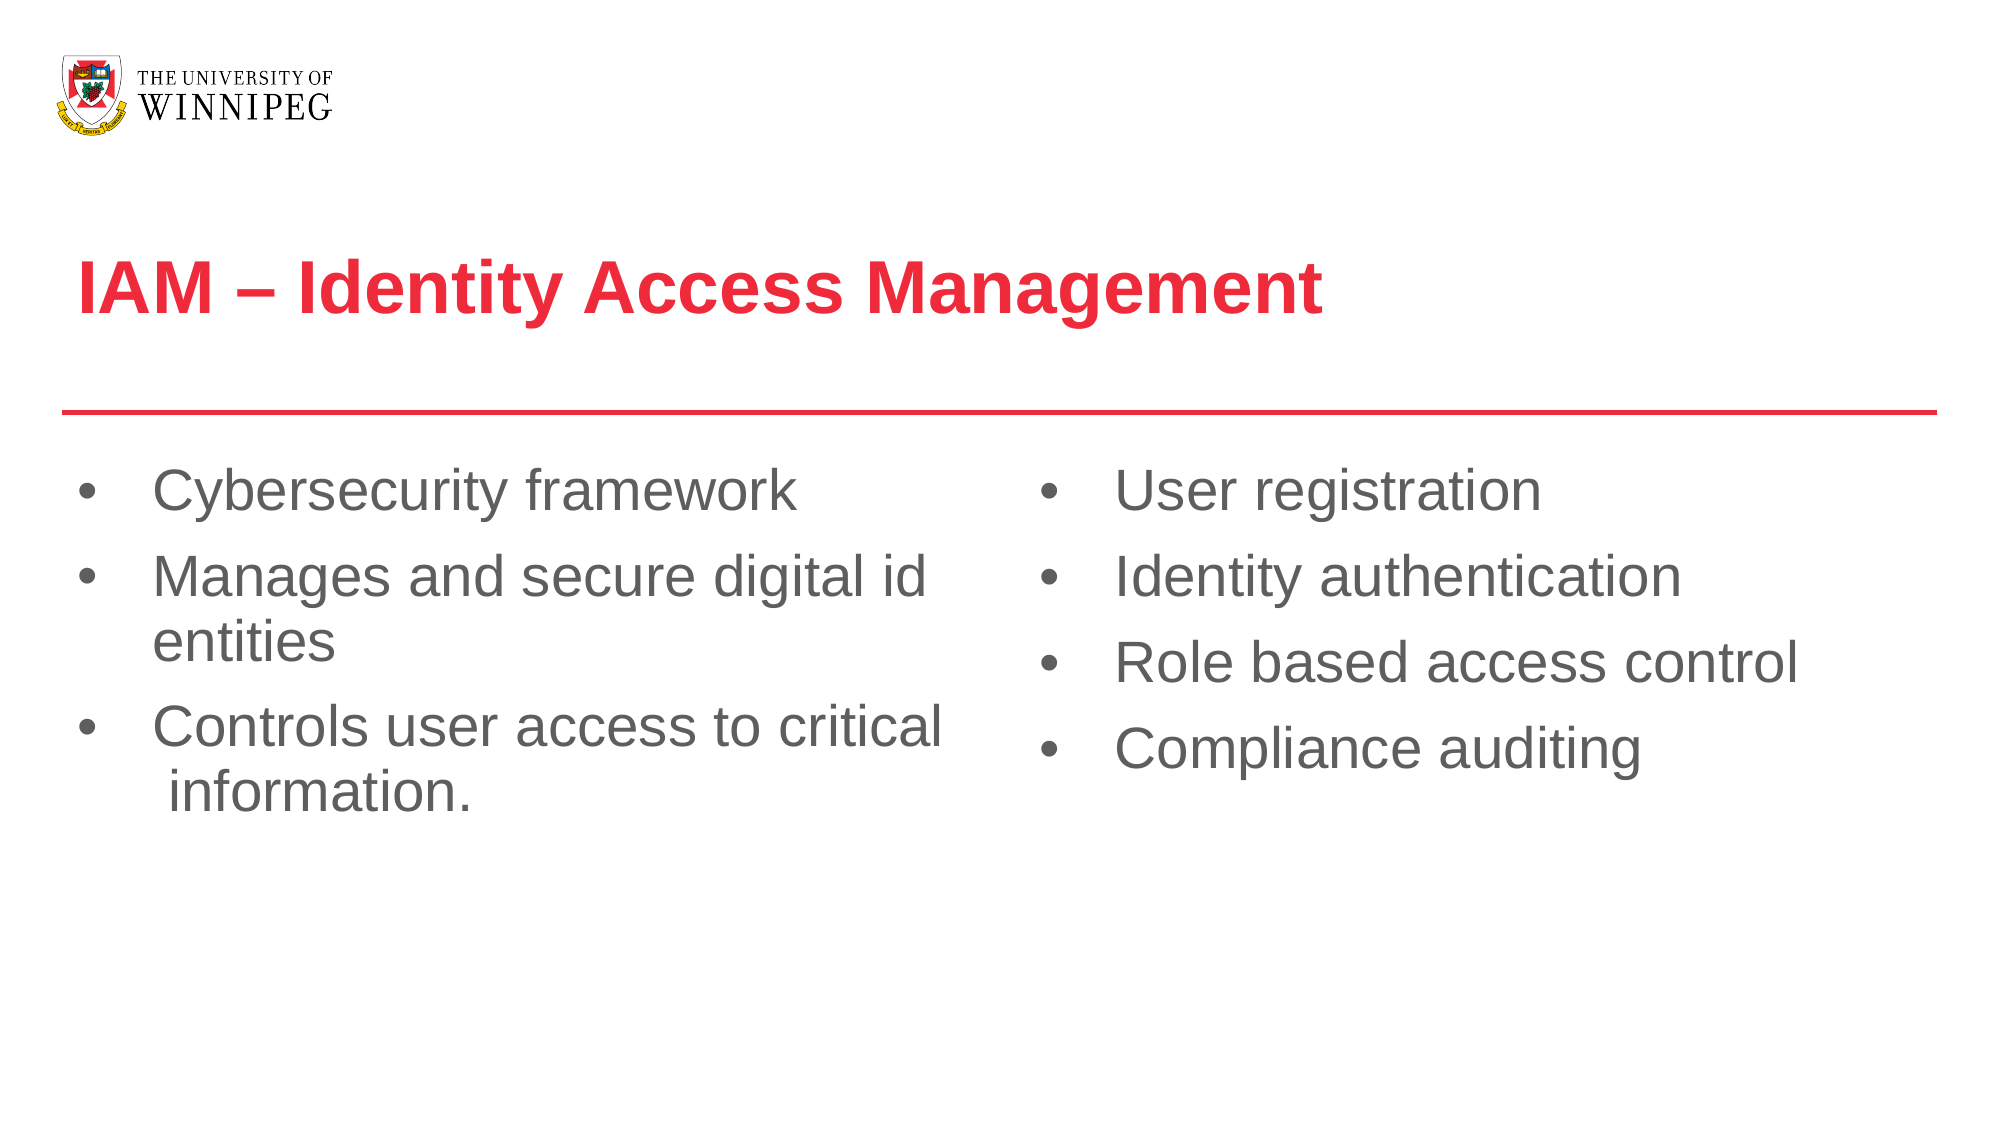

IAM – Identity Access Management
Cybersecurity framework
Manages and secure digital identities
Controls user access to critical information.
User registration
Identity authentication
Role based access control
Compliance auditing